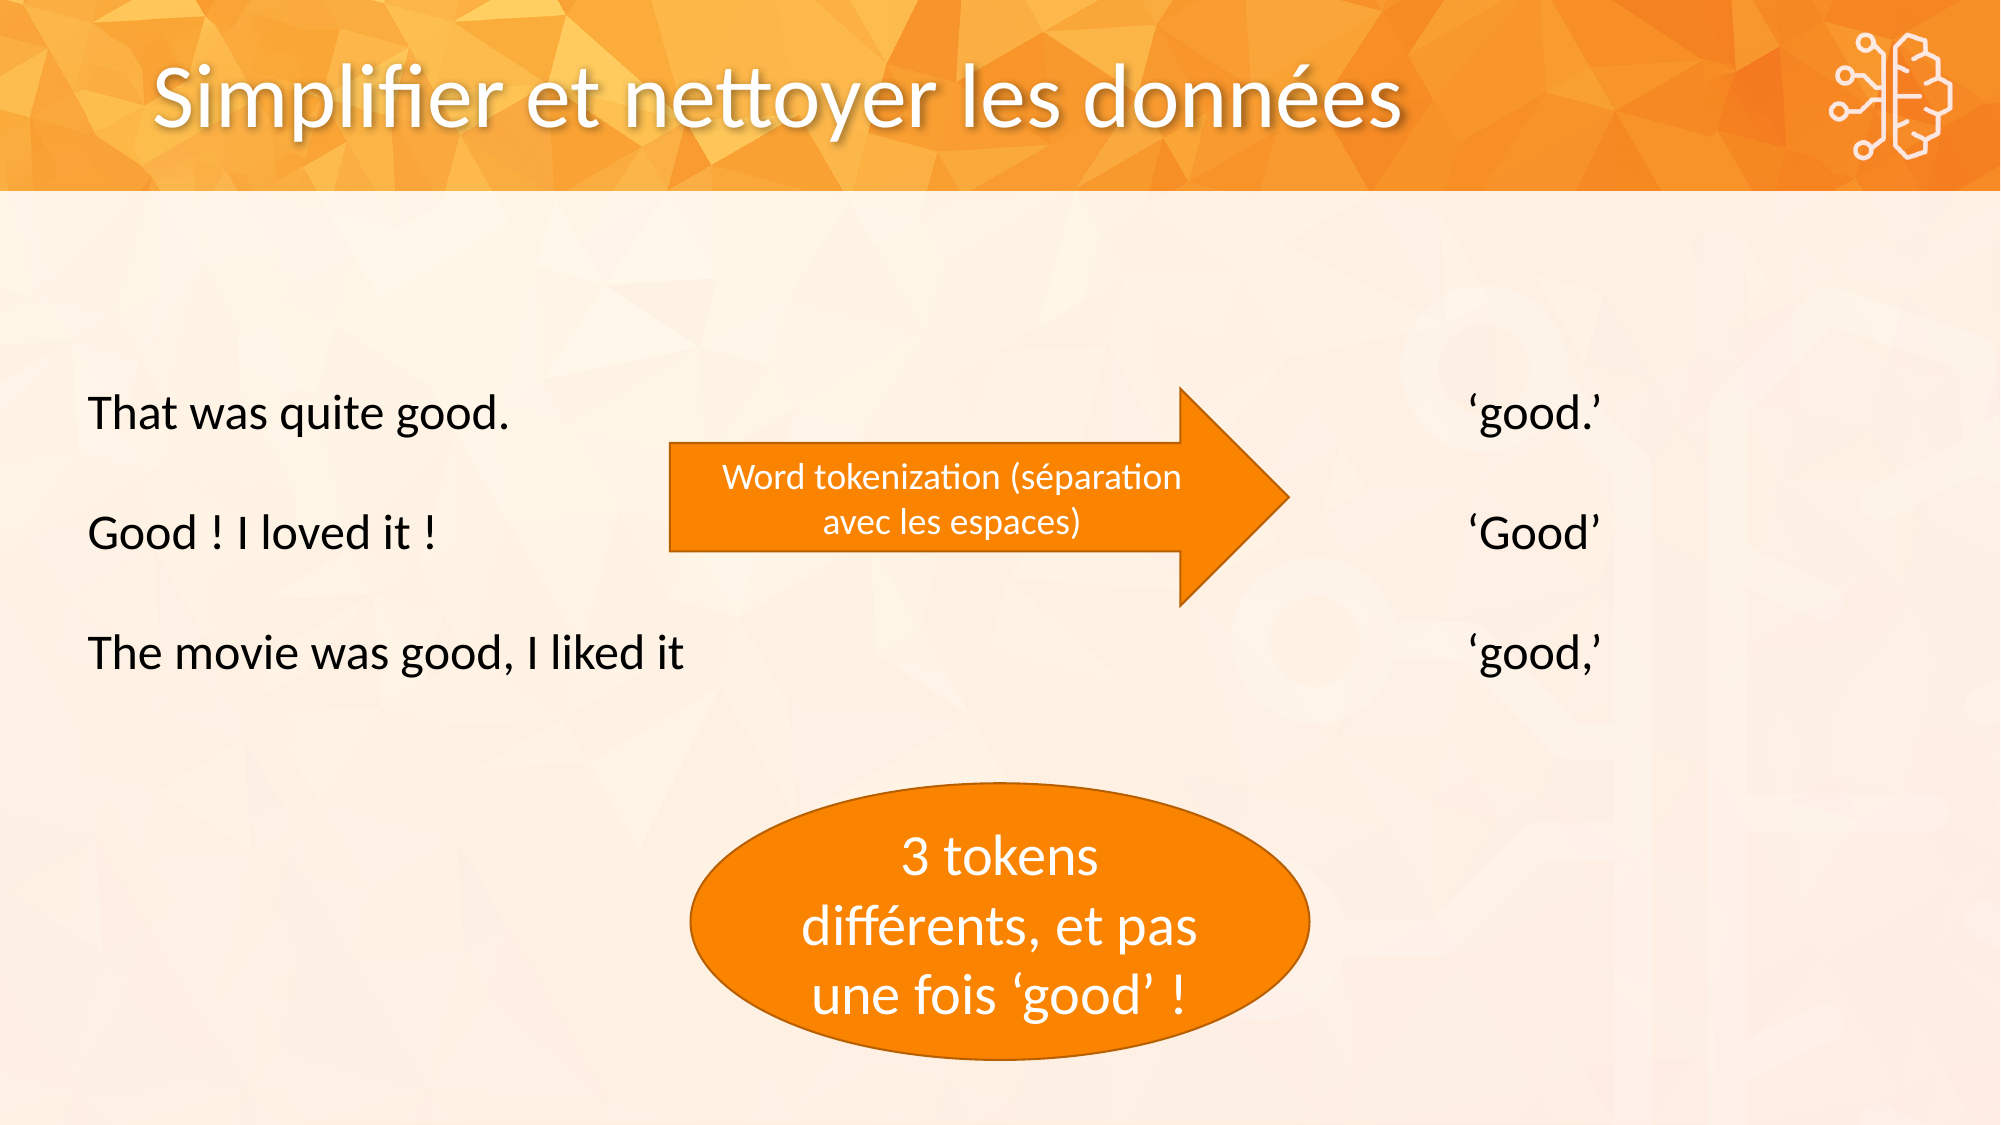

# Simplifier et nettoyer les données
That was quite good.

Good ! I loved it !

The movie was good, I liked it
‘good.’

‘Good’

‘good,’
Word tokenization (séparation avec les espaces)
3 tokens différents, et pas une fois ‘good’ !